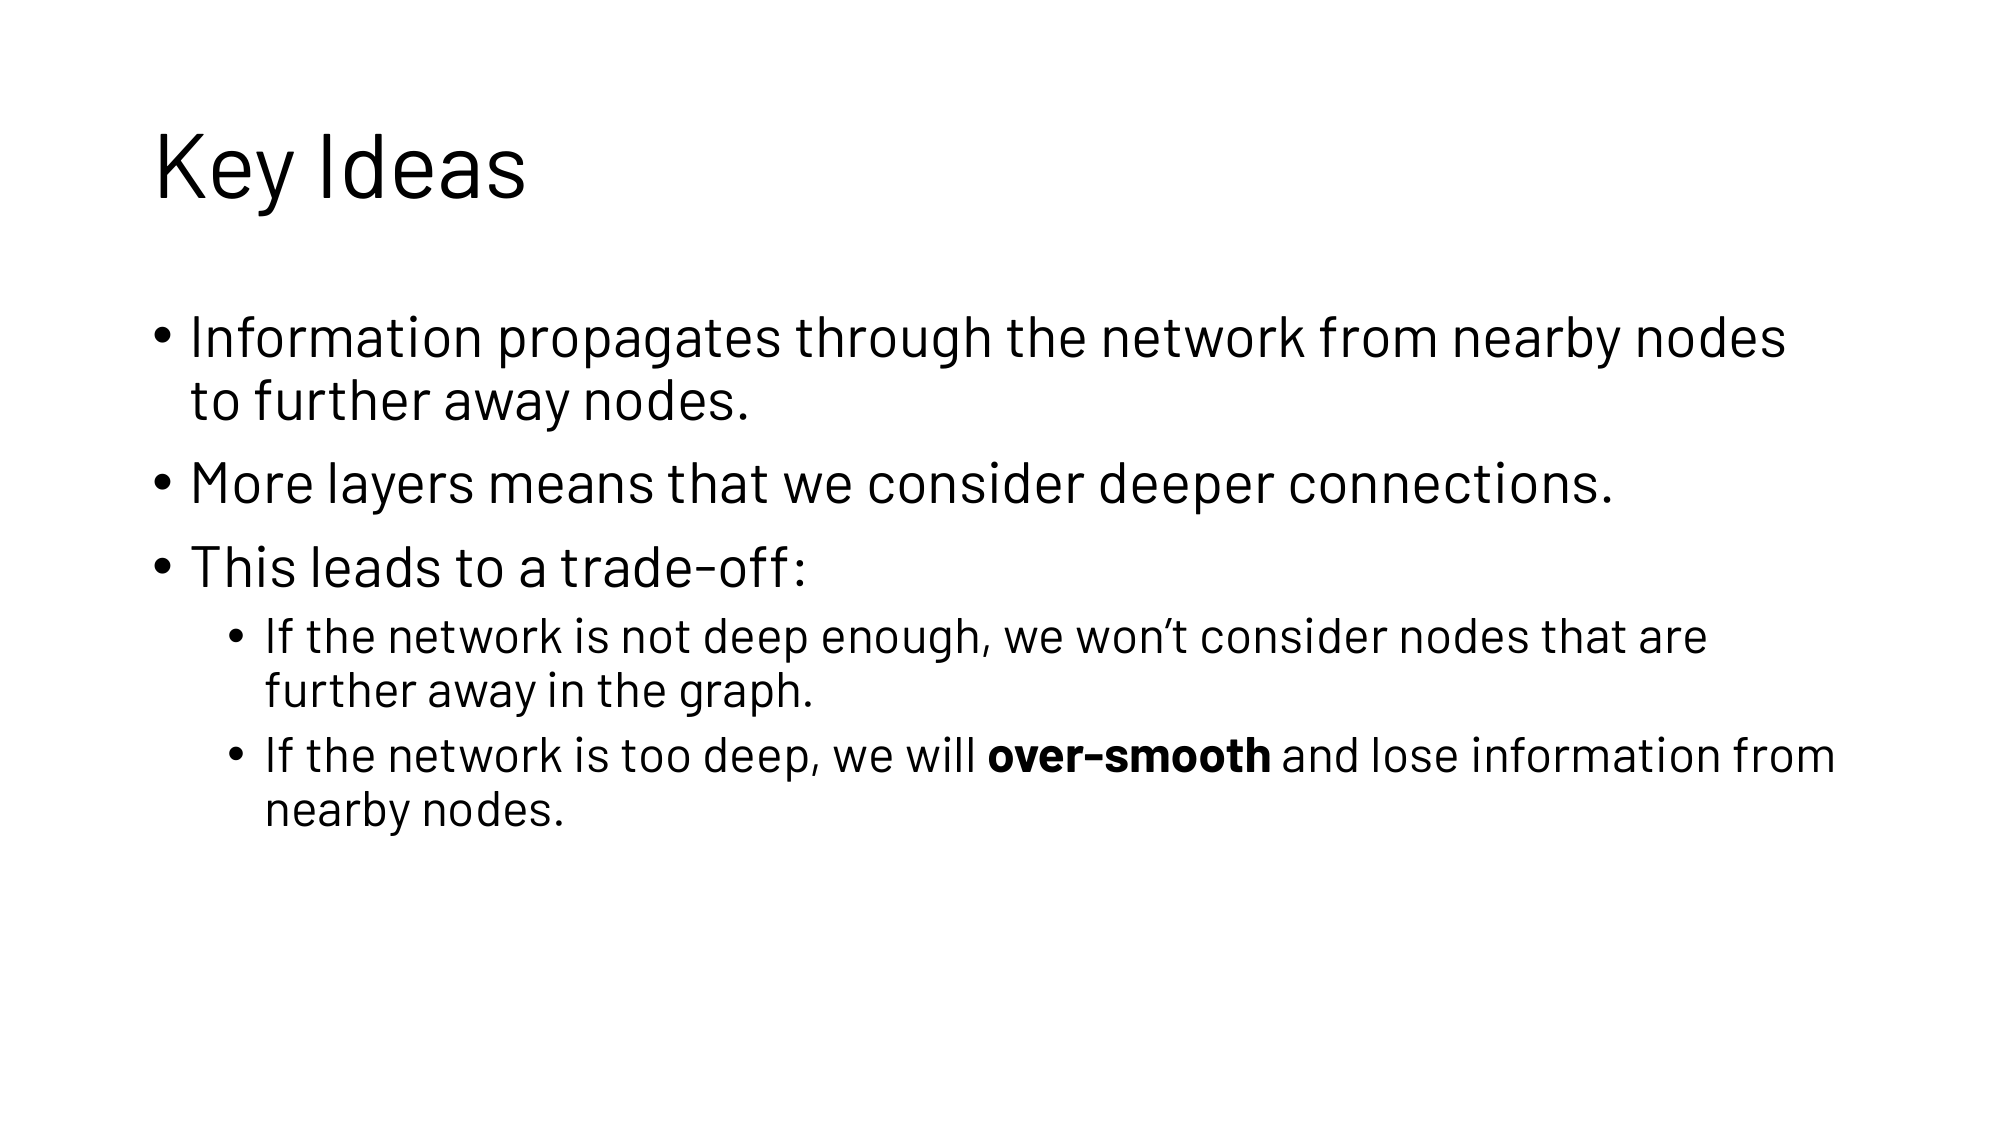

# Key Ideas
Information propagates through the network from nearby nodes to further away nodes.
More layers means that we consider deeper connections.
This leads to a trade-off:
If the network is not deep enough, we won’t consider nodes that are further away in the graph.
If the network is too deep, we will over-smooth and lose information from nearby nodes.